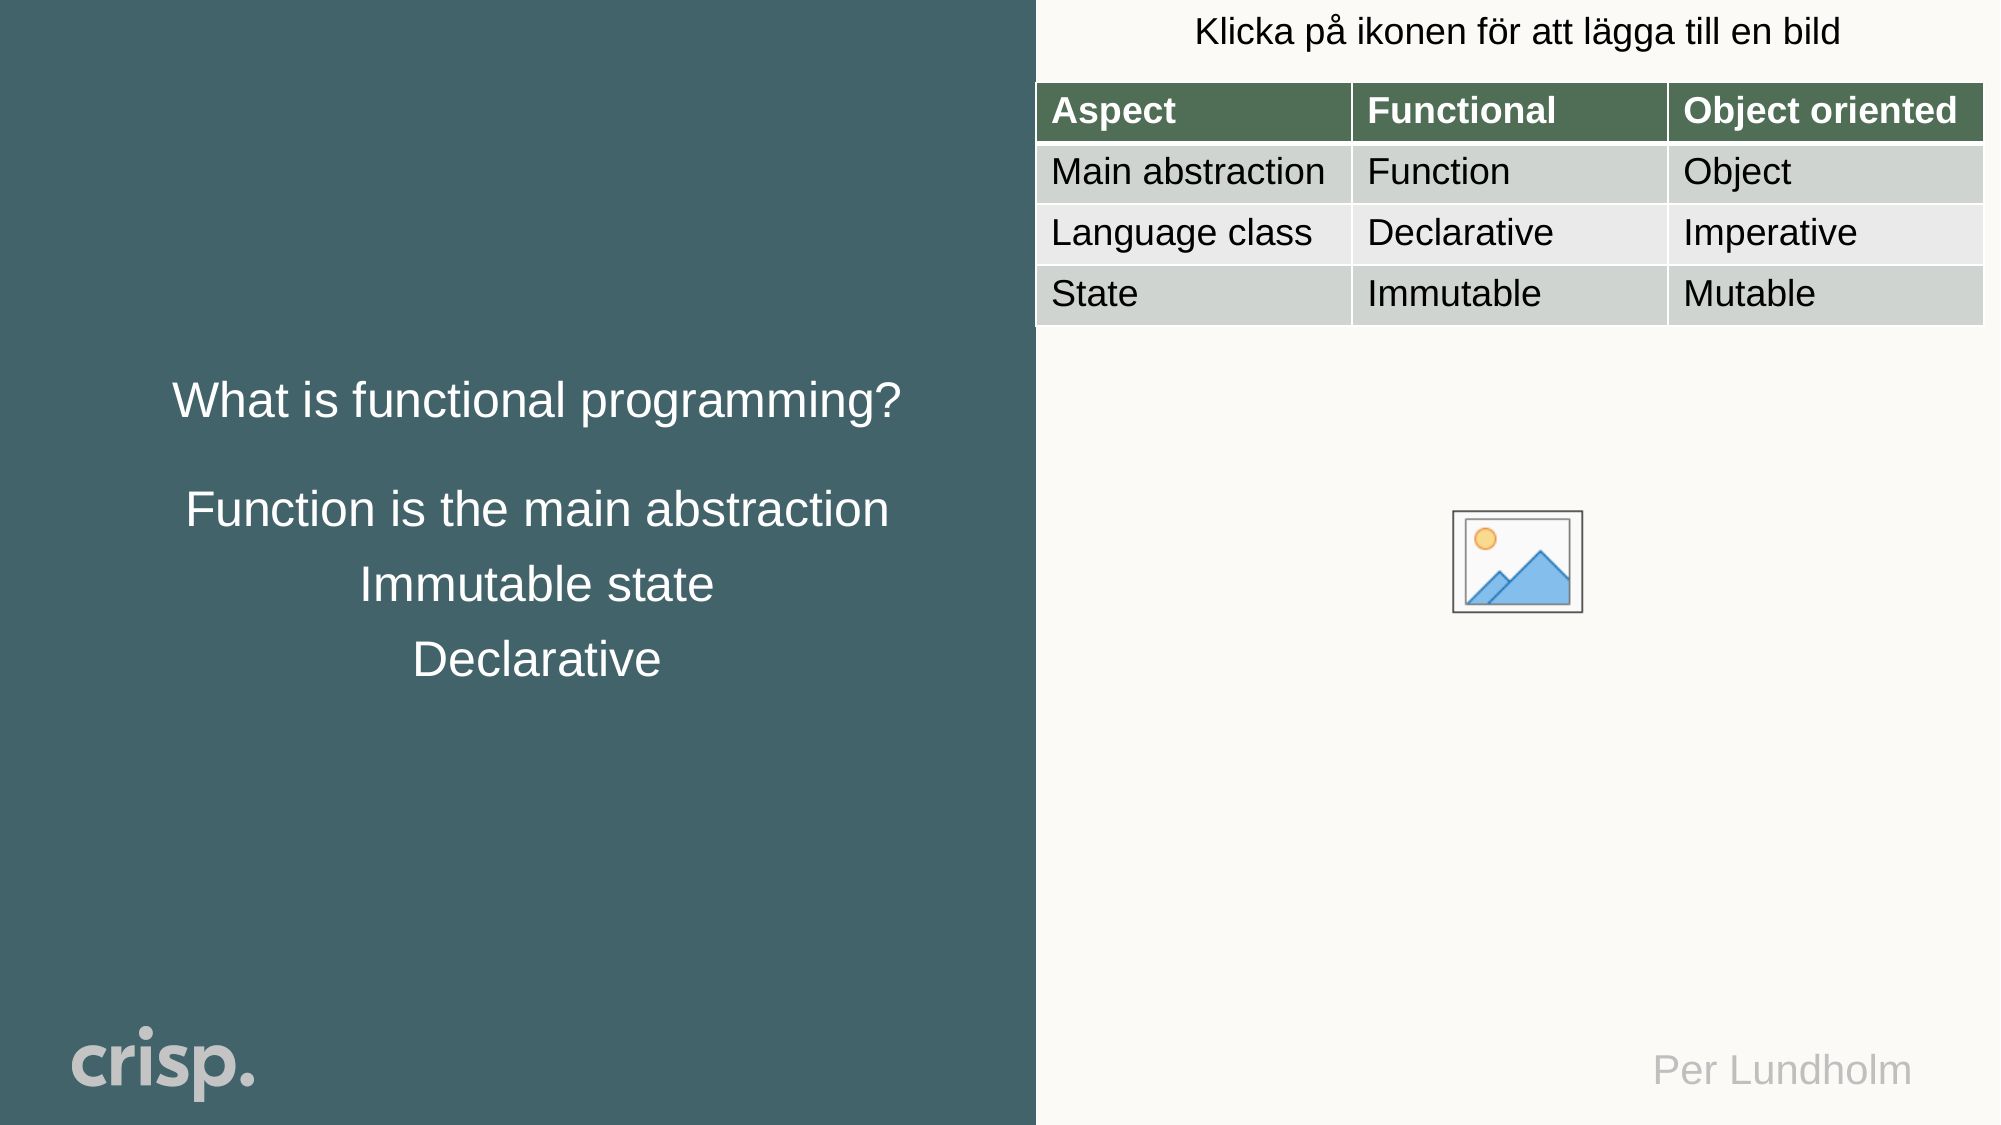

| Aspect | Functional | Object oriented |
| --- | --- | --- |
| Main abstraction | Function | Object |
| Language class | Declarative | Imperative |
| State | Immutable | Mutable |
# What is functional programming?
Function is the main abstraction
Immutable state
Declarative
Per Lundholm